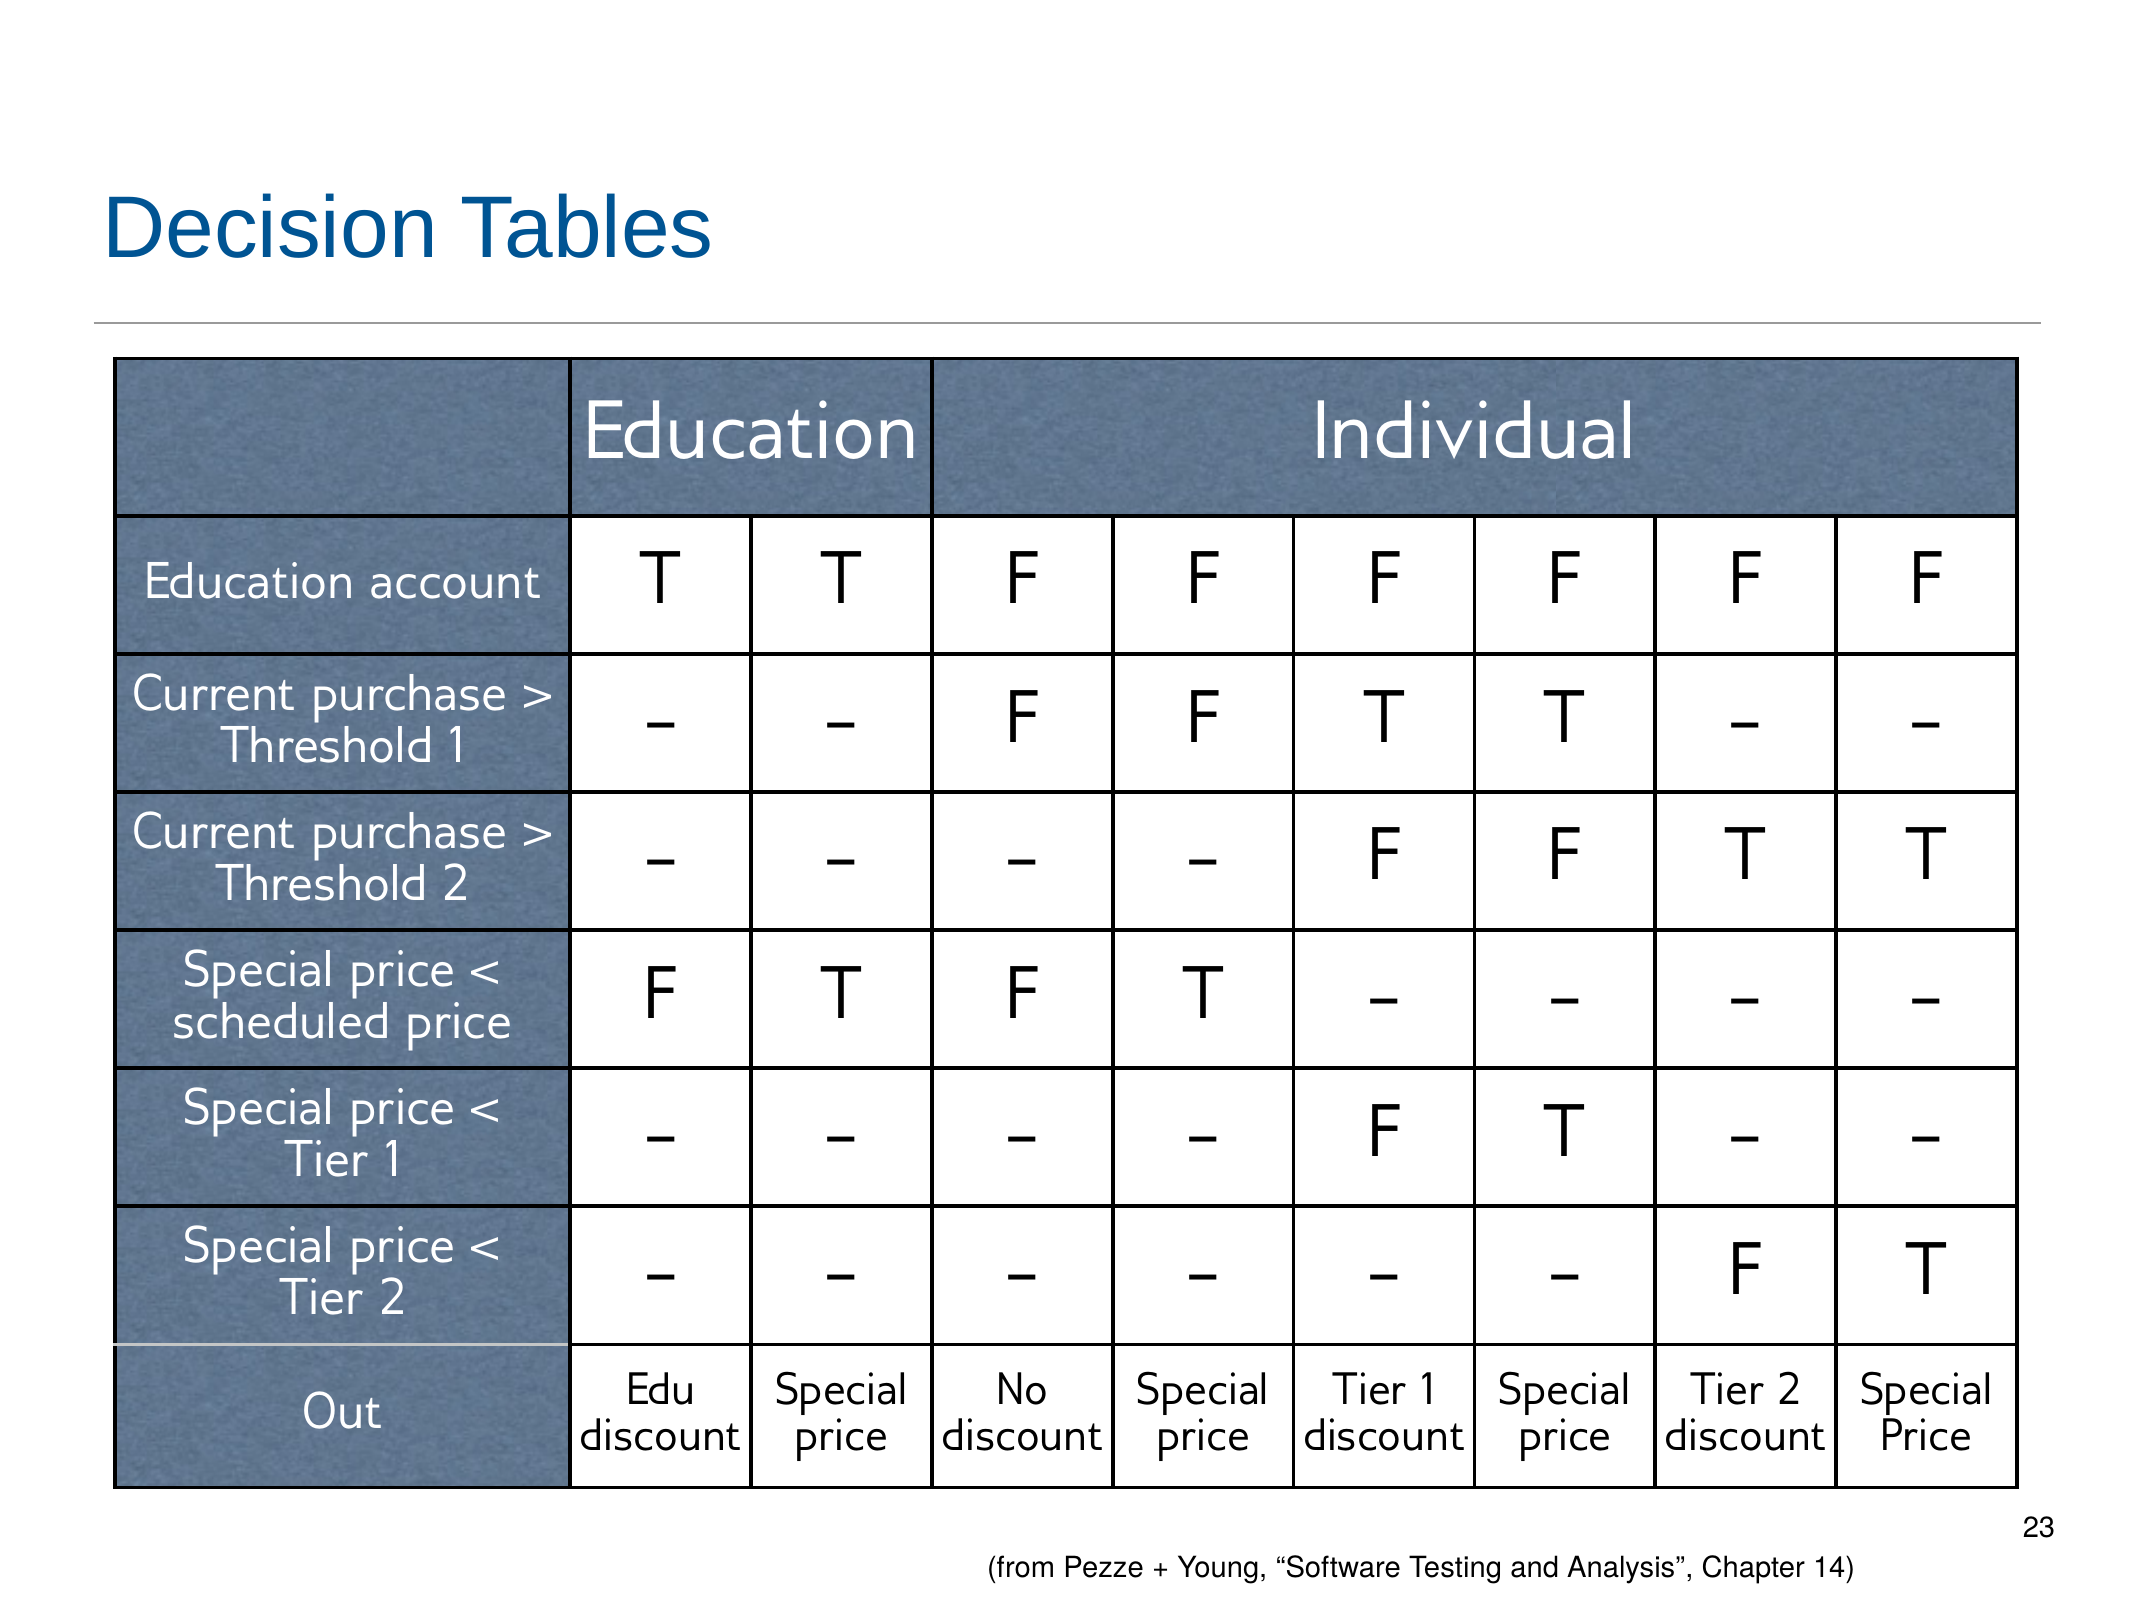

# Decision Tables
|  | Education |  | Individual |  |  |  |  |  |
| --- | --- | --- | --- | --- | --- | --- | --- | --- |
| Education account | T | T | F | F | F | F | F | F |
| Current purchase > Threshold 1 | – | – | F | F | T | T | – | – |
| Current purchase > Threshold 2 | – | – | – | – | F | F | T | T |
| Special price < scheduled price | F | T | F | T | – | – | – | – |
| Special price < Tier 1 | – | – | – | – | F | T | – | – |
| Special price < Tier 2 | – | – | – | – | – | – | F | T |
| Out | Edu discount | Special price | No discount | Special price | Tier 1 discount | Special price | Tier 2 discount | Special Price |
23
(from Pezze + Young, “Software Testing and Analysis”, Chapter 14)